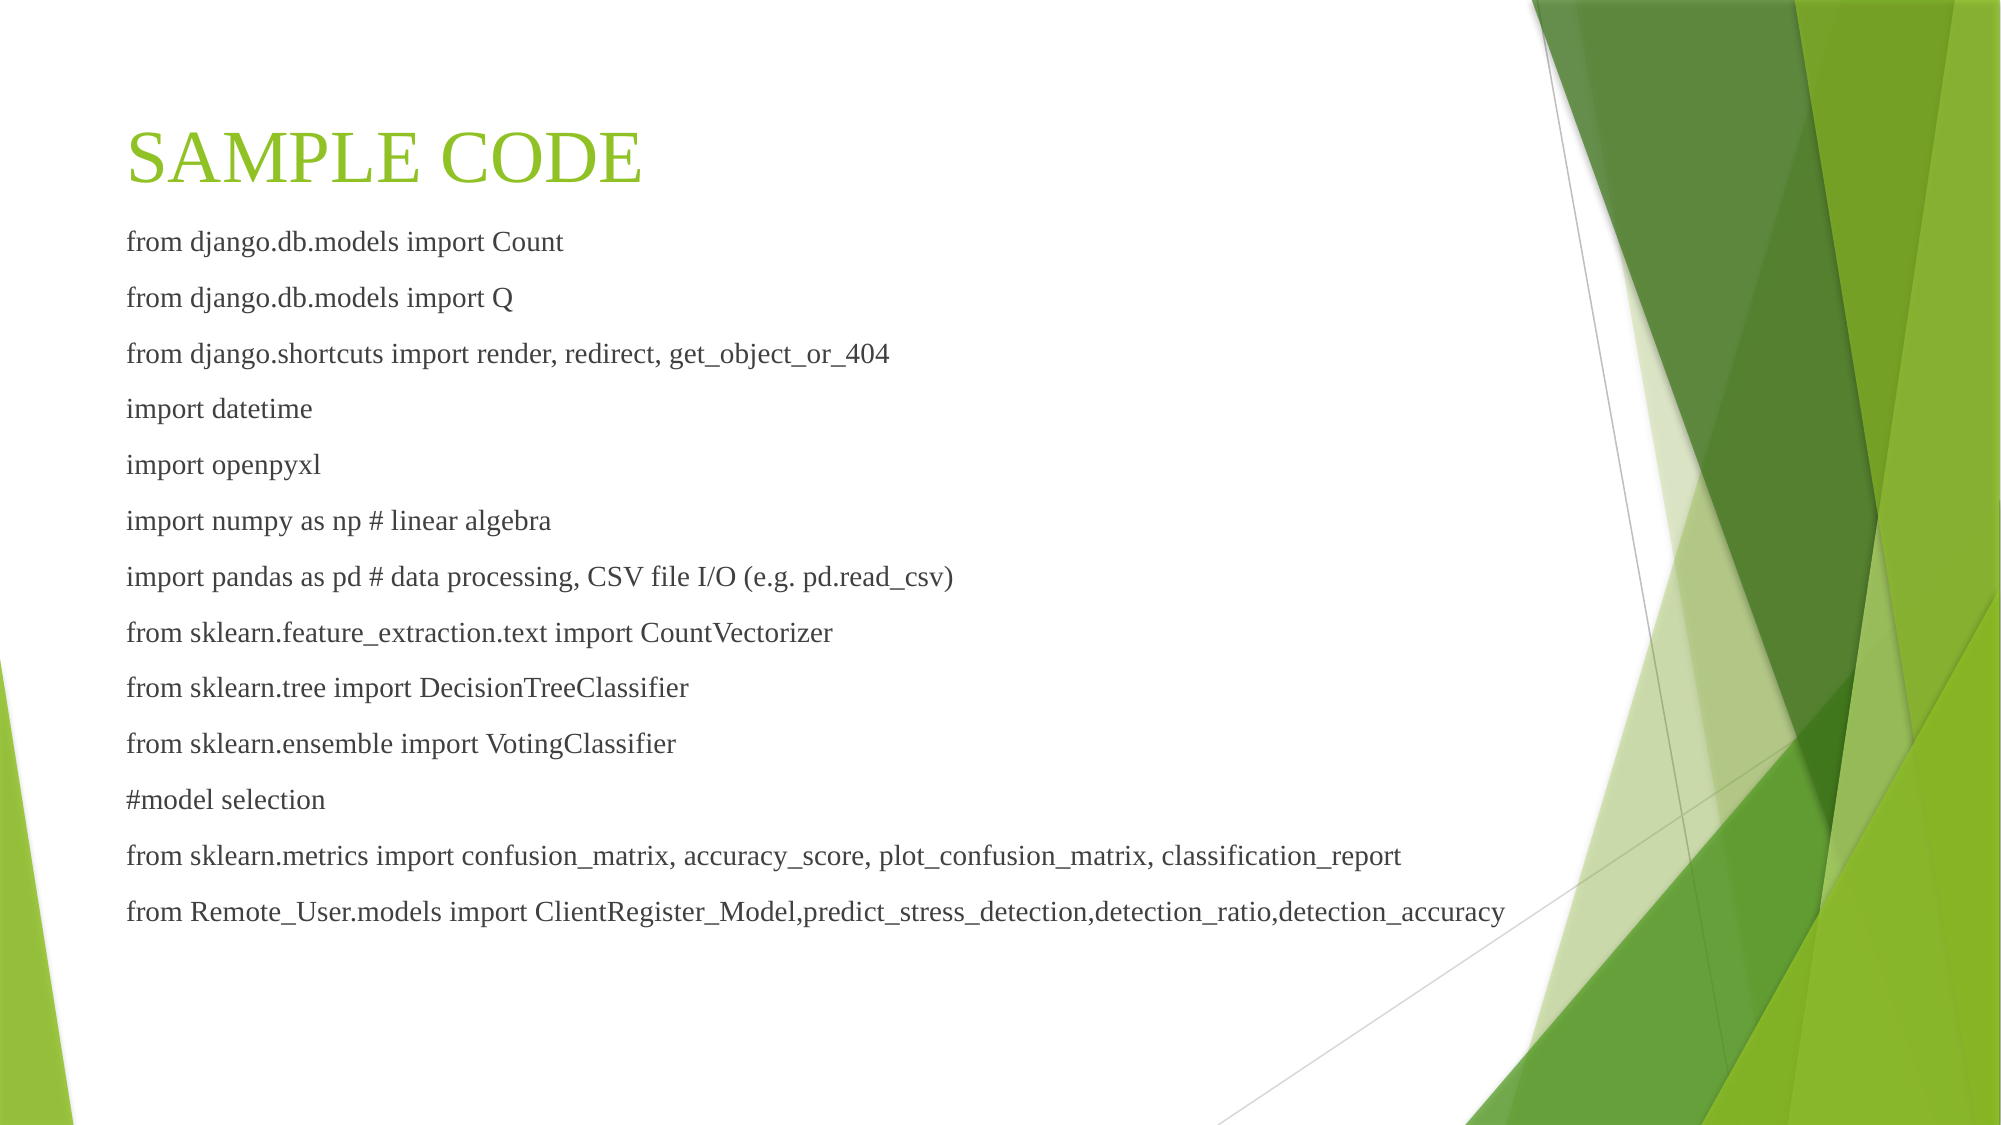

# SAMPLE CODE
from django.db.models import Count
from django.db.models import Q
from django.shortcuts import render, redirect, get_object_or_404
import datetime
import openpyxl
import numpy as np # linear algebra
import pandas as pd # data processing, CSV file I/O (e.g. pd.read_csv)
from sklearn.feature_extraction.text import CountVectorizer
from sklearn.tree import DecisionTreeClassifier
from sklearn.ensemble import VotingClassifier
#model selection
from sklearn.metrics import confusion_matrix, accuracy_score, plot_confusion_matrix, classification_report
from Remote_User.models import ClientRegister_Model,predict_stress_detection,detection_ratio,detection_accuracy